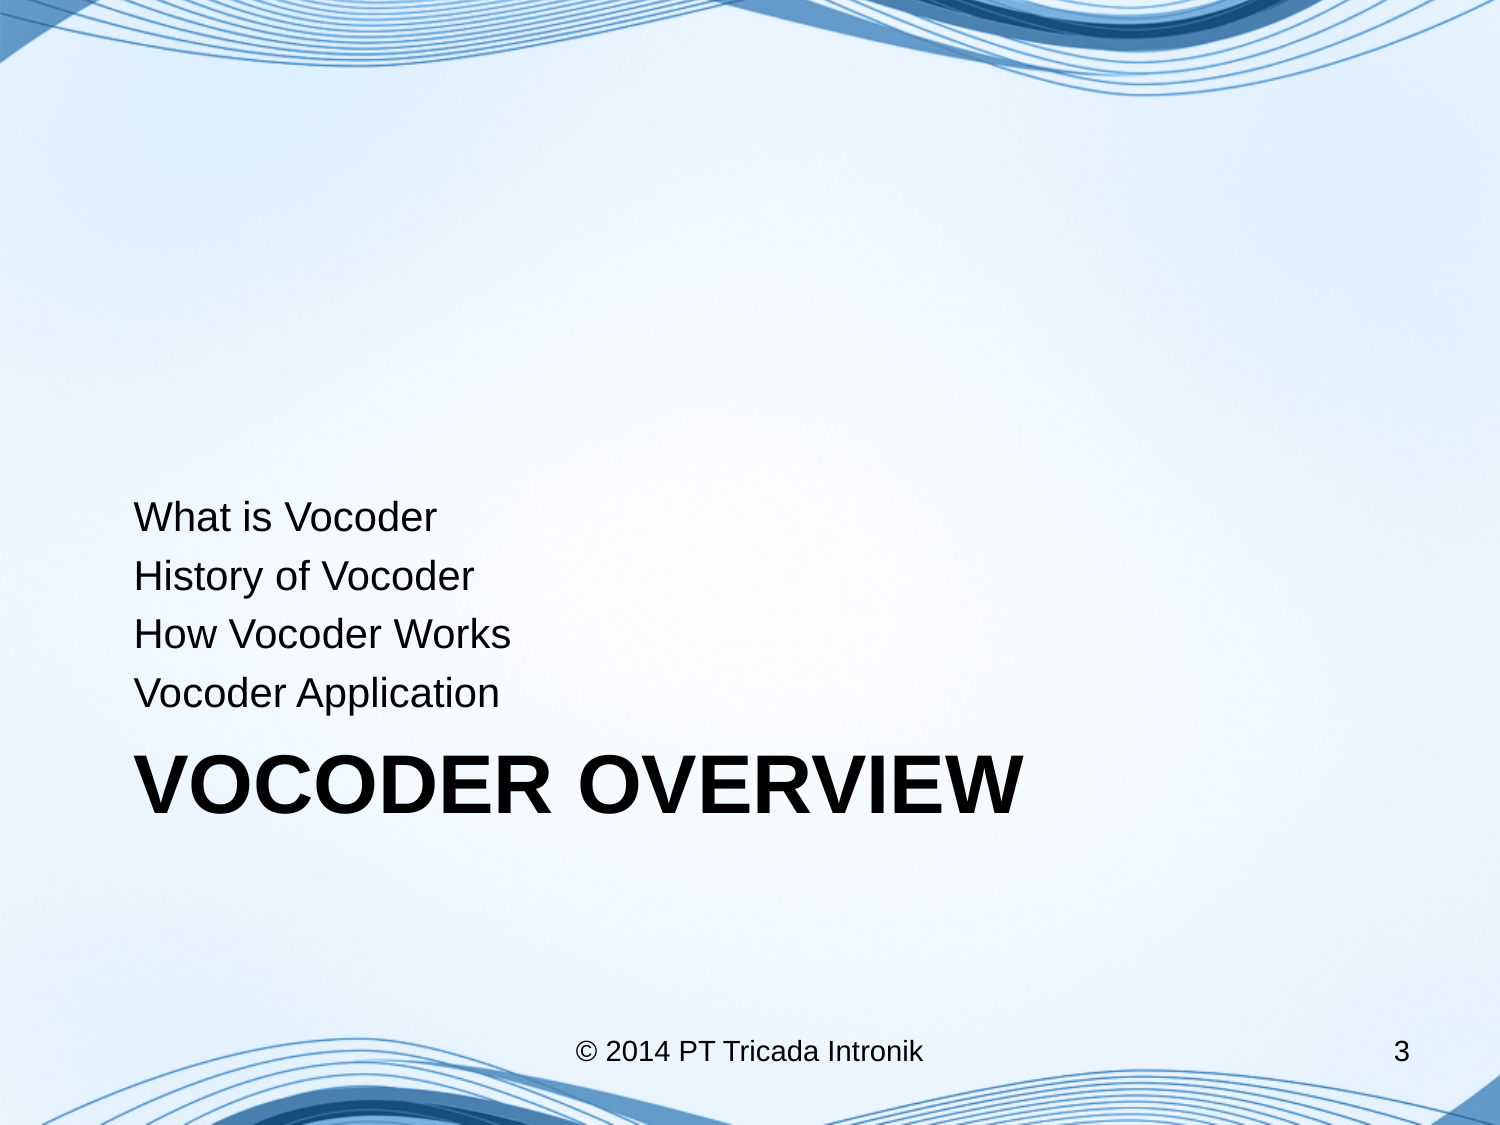

What is Vocoder
History of Vocoder
How Vocoder Works
Vocoder Application
# Vocoder Overview

© 2014 PT Tricada Intronik
3